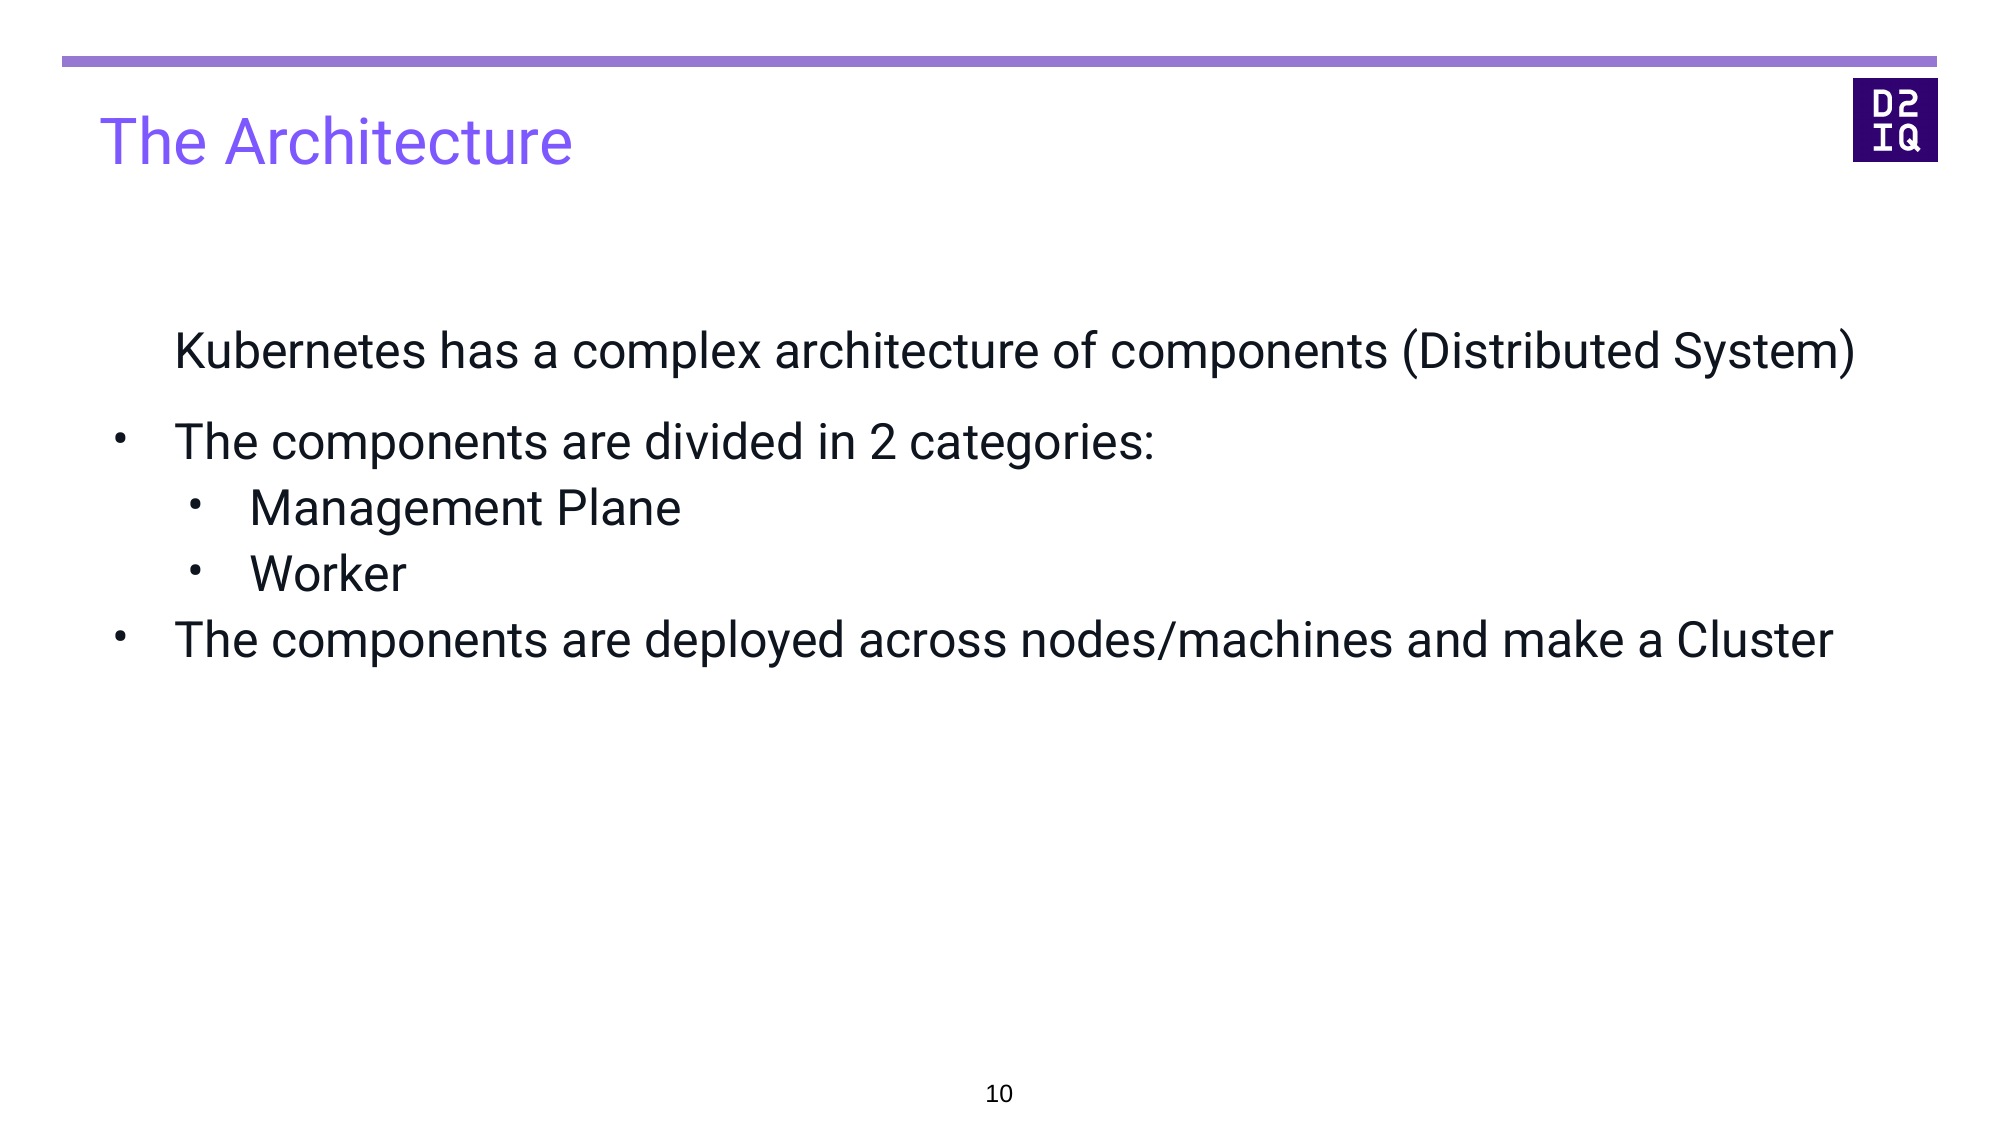

# The Architecture
Kubernetes has a complex architecture of components (Distributed System)
The components are divided in 2 categories:
Management Plane
Worker
The components are deployed across nodes/machines and make a Cluster
10